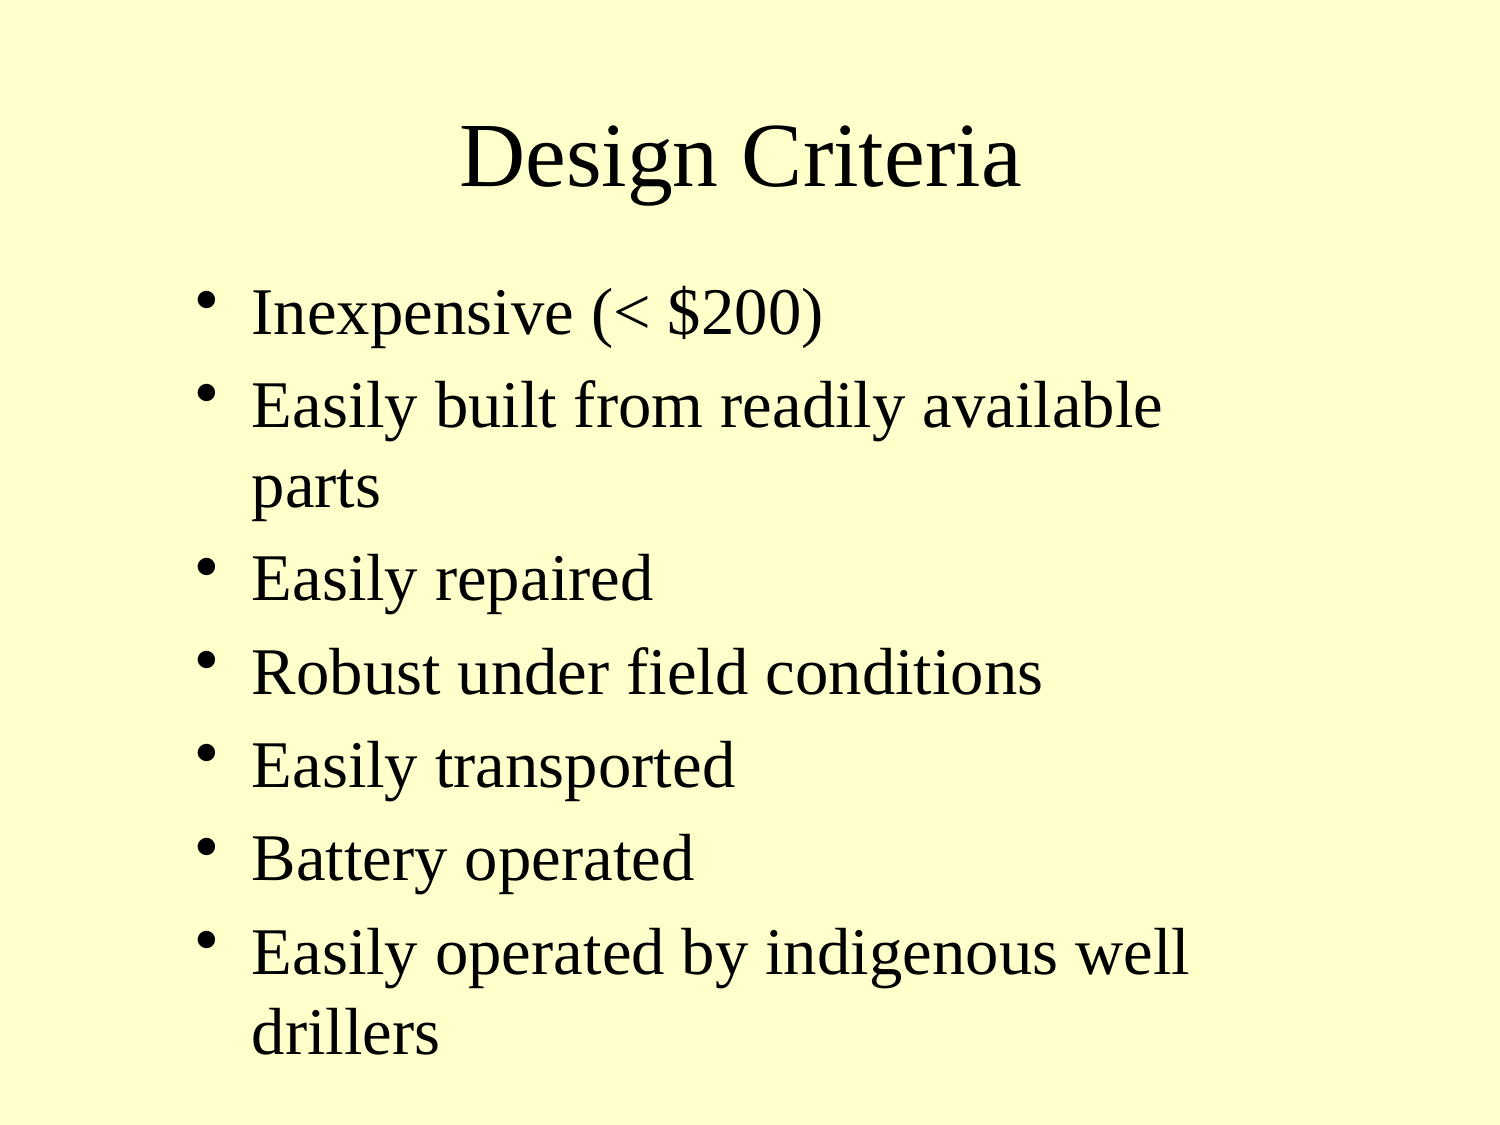

# Design Criteria
Inexpensive (< $200)
Easily built from readily available parts
Easily repaired
Robust under field conditions
Easily transported
Battery operated
Easily operated by indigenous well drillers